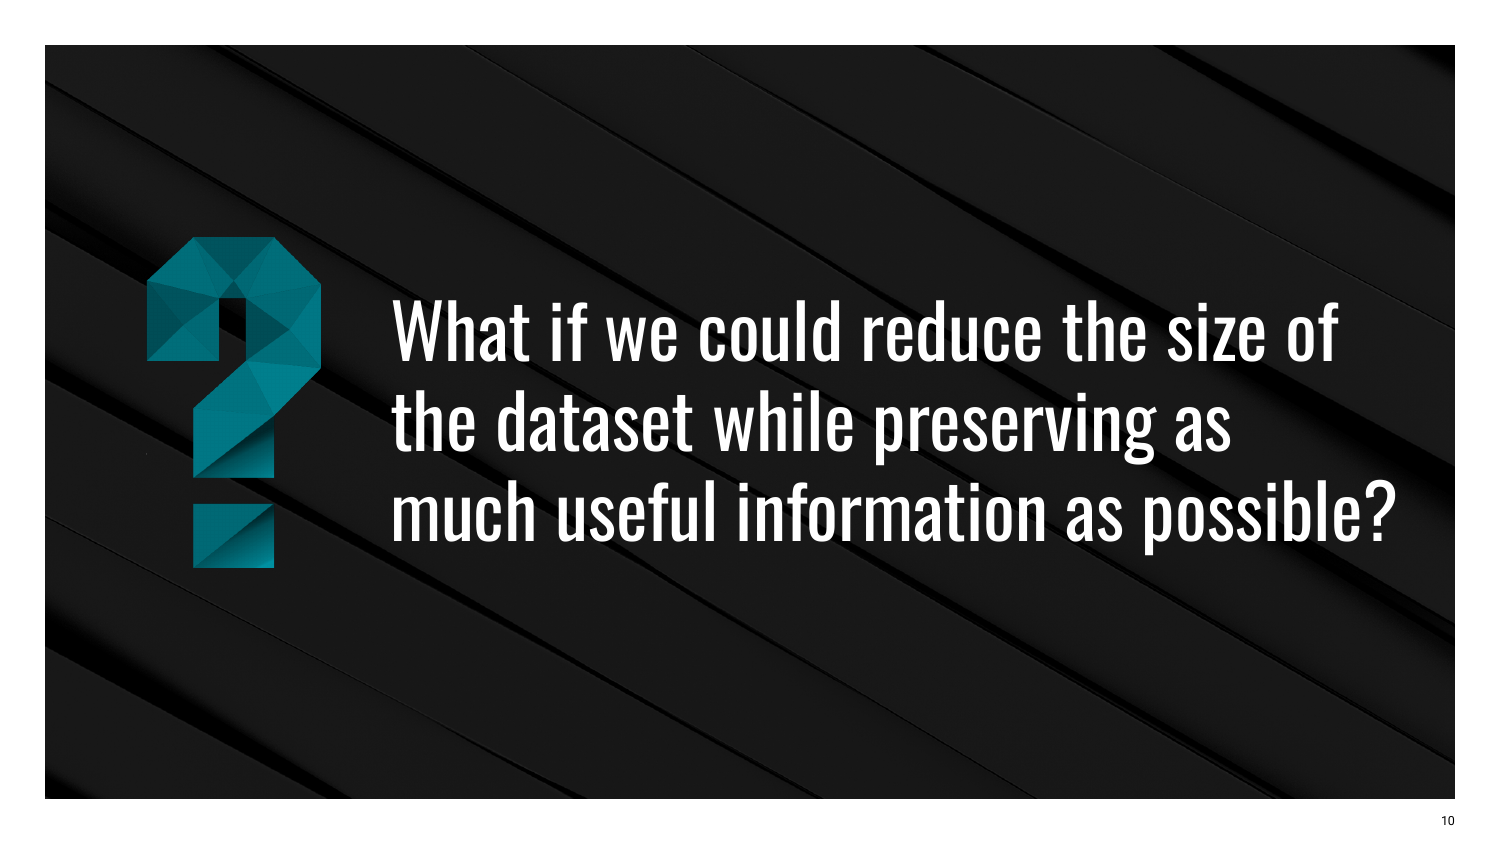

# What if we could reduce the size of the dataset while preserving as much useful information as possible?

10